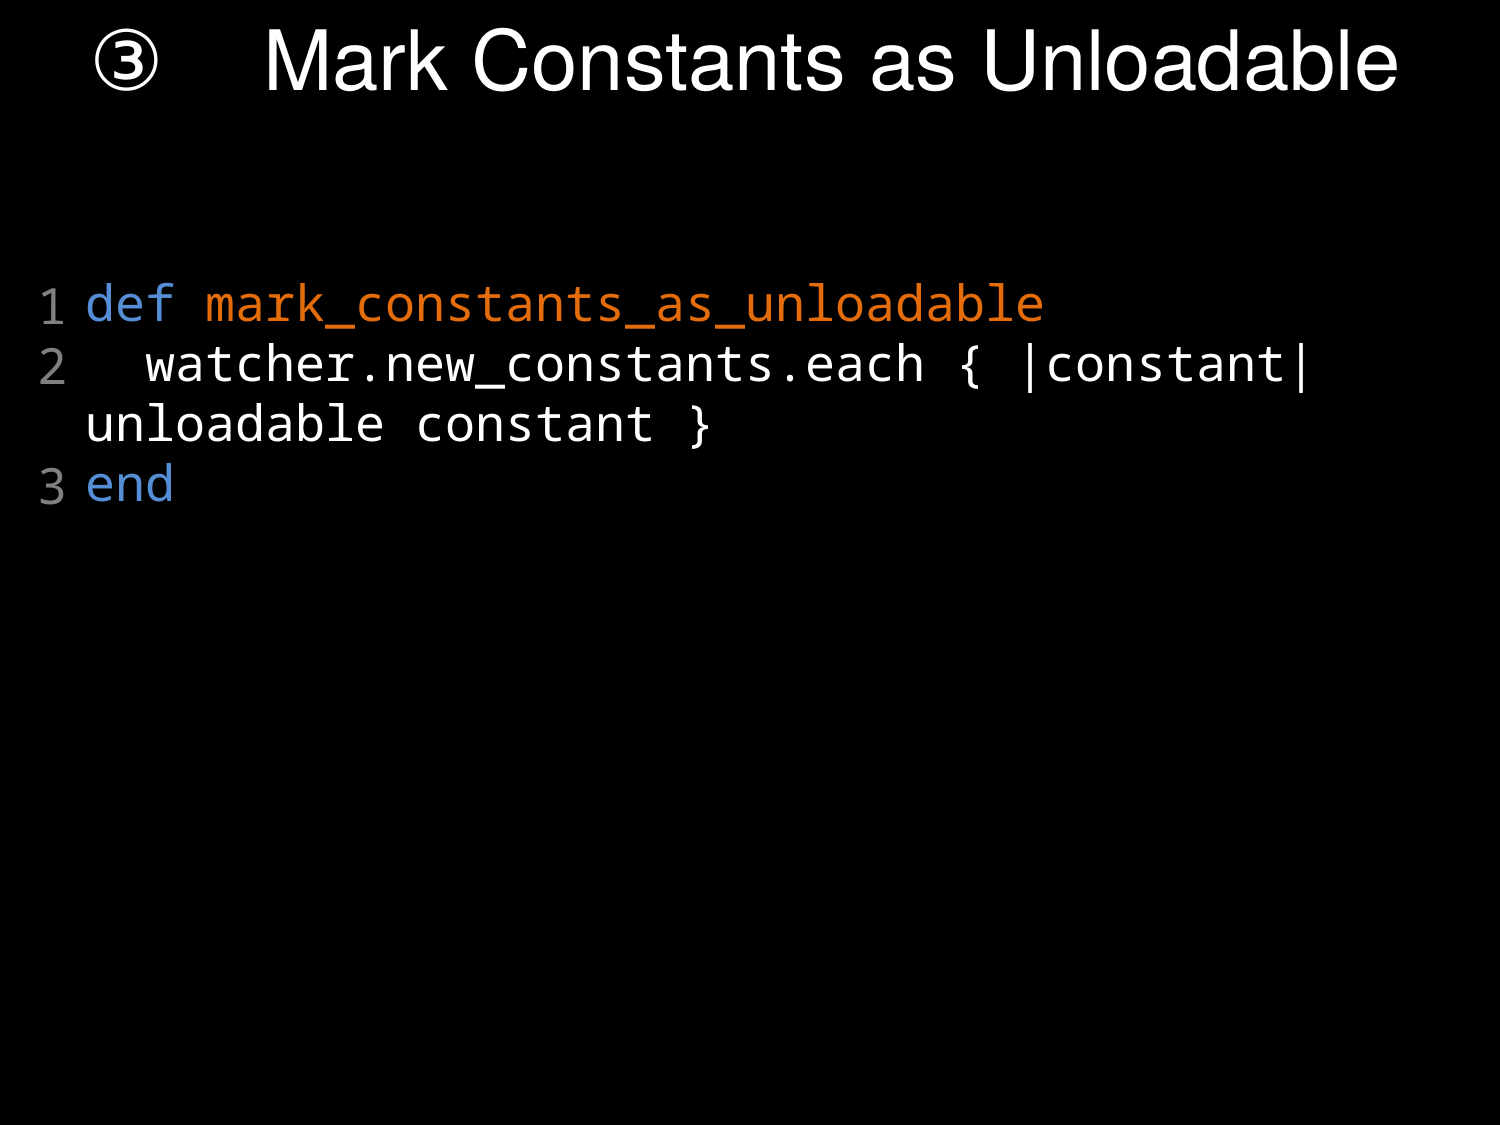

Mark Constants as Unloadable
def mark_constants_as_unloadable
  watcher.new_constants.each { |constant| unloadable constant }
end
1
2

3